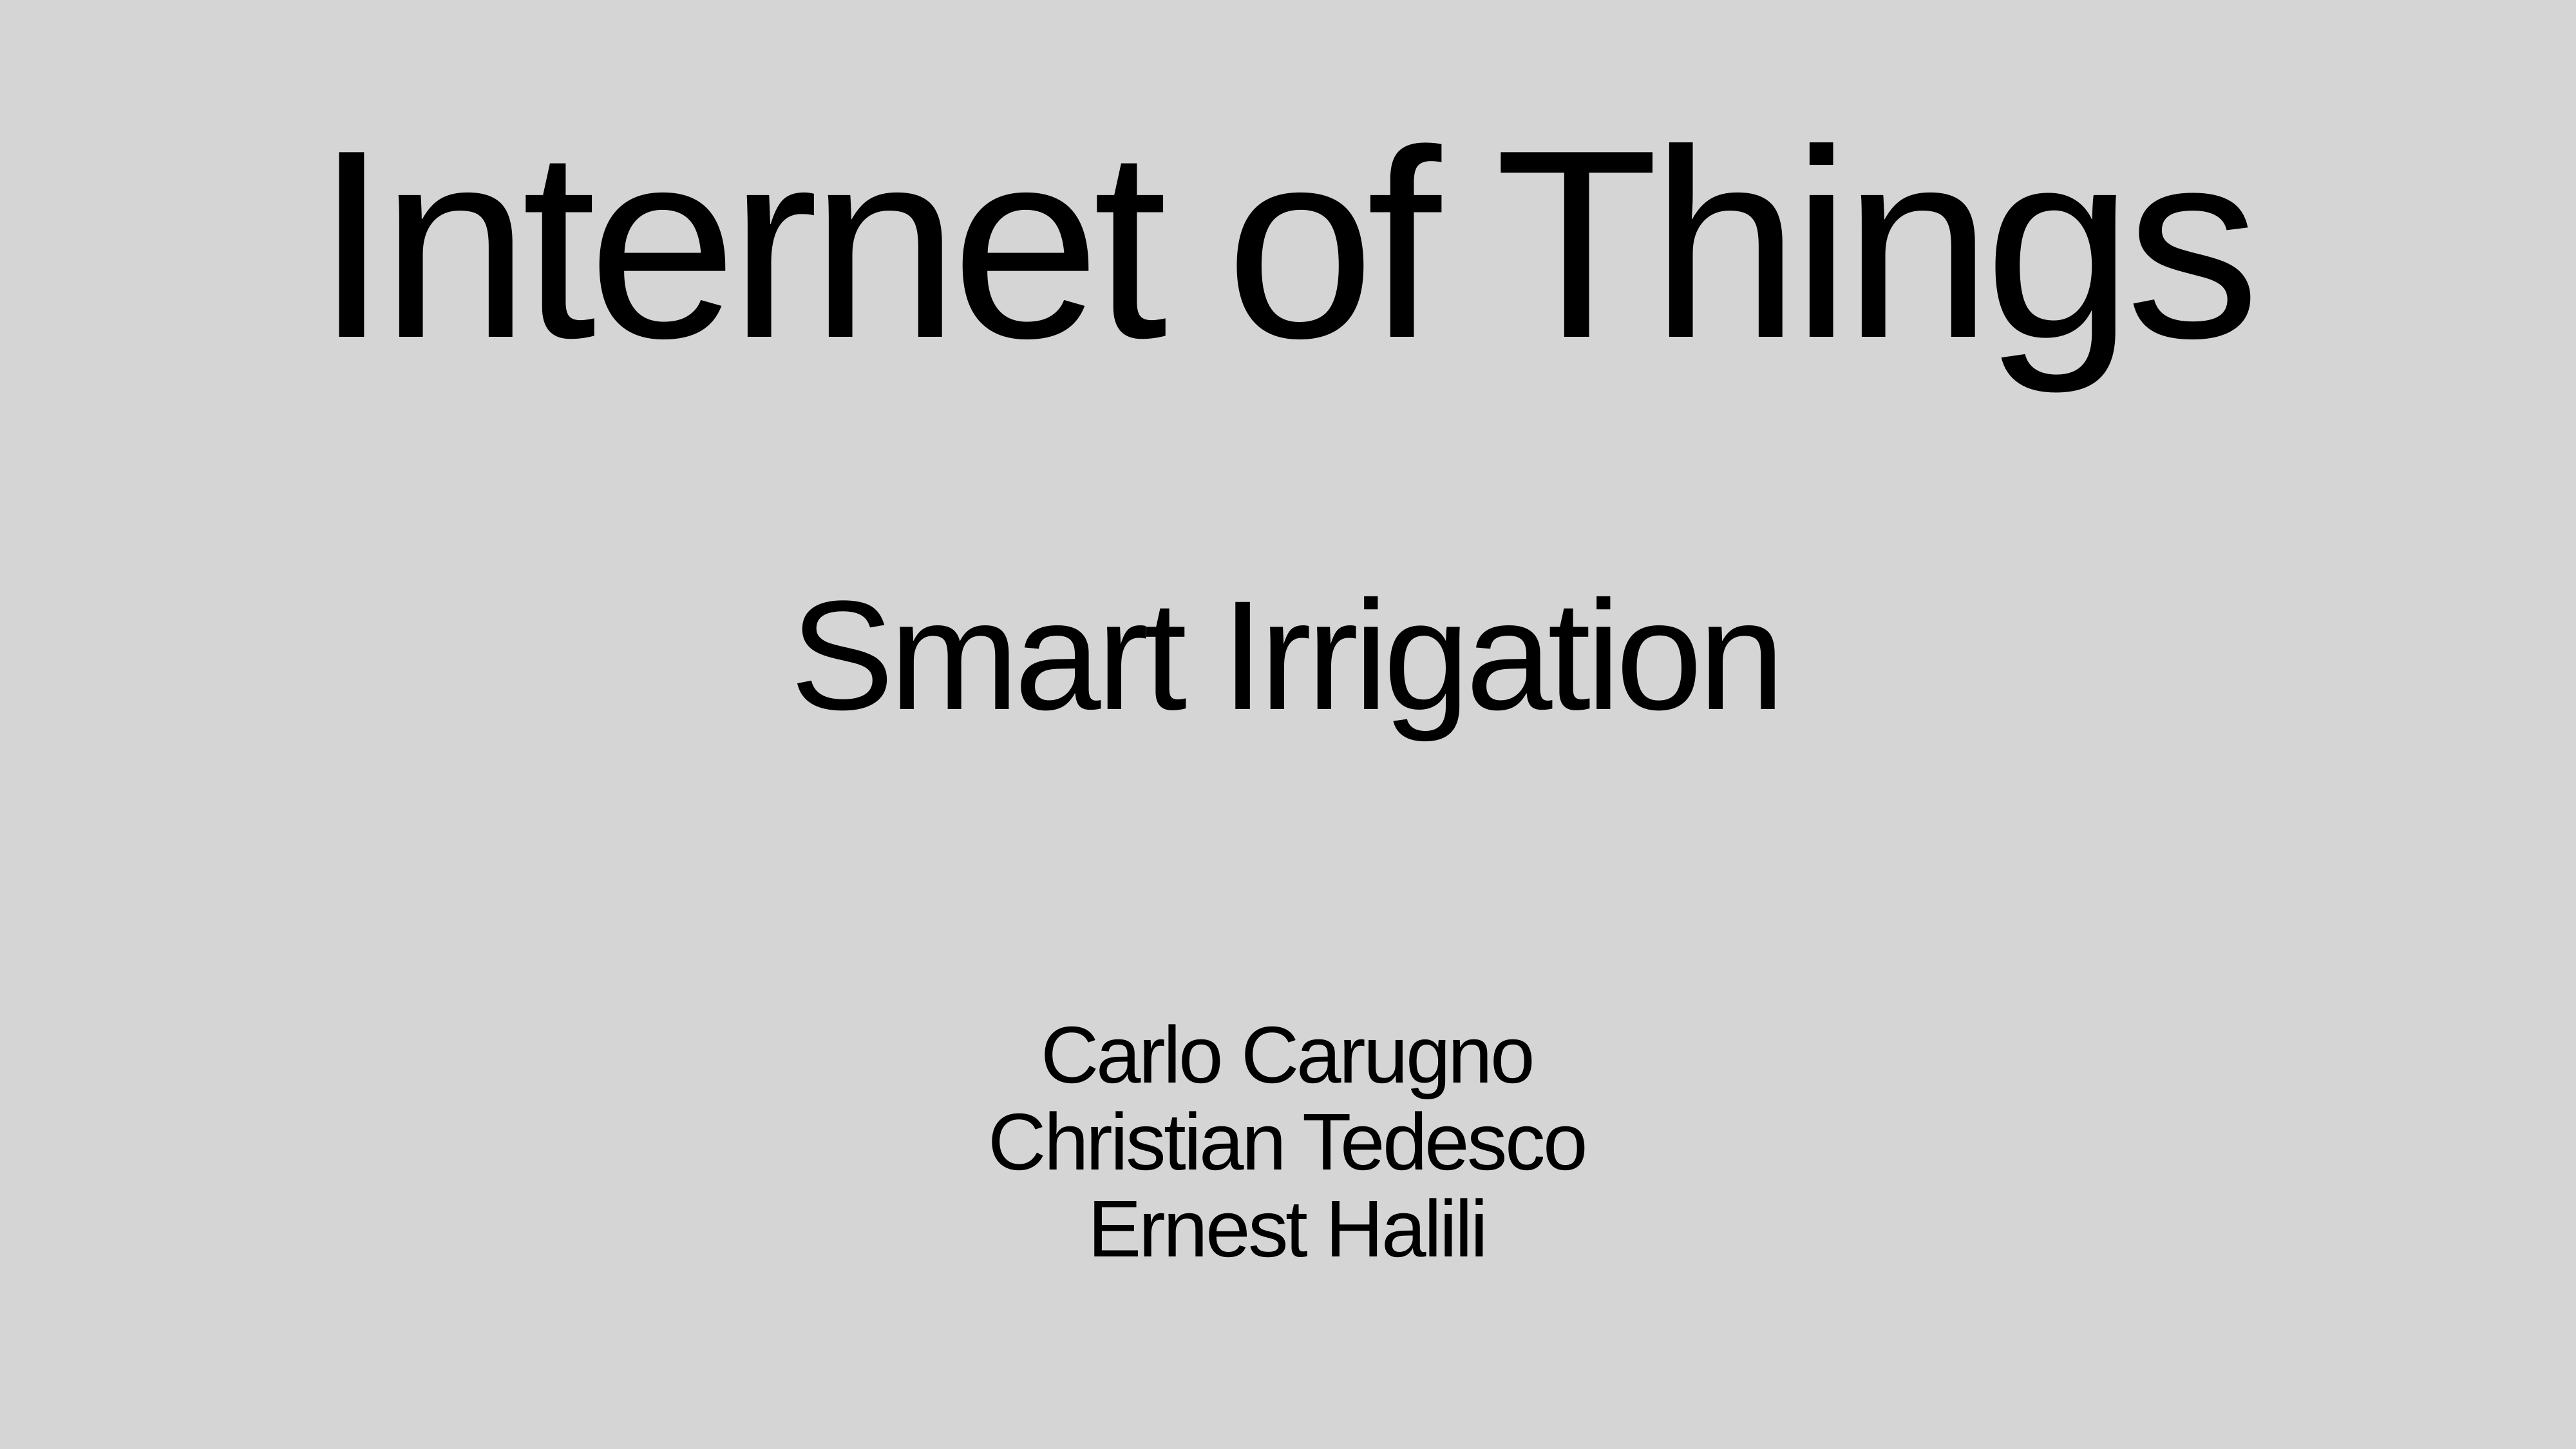

# Internet of Things
Smart Irrigation
Carlo Carugno
Christian Tedesco
Ernest Halili
Asseda